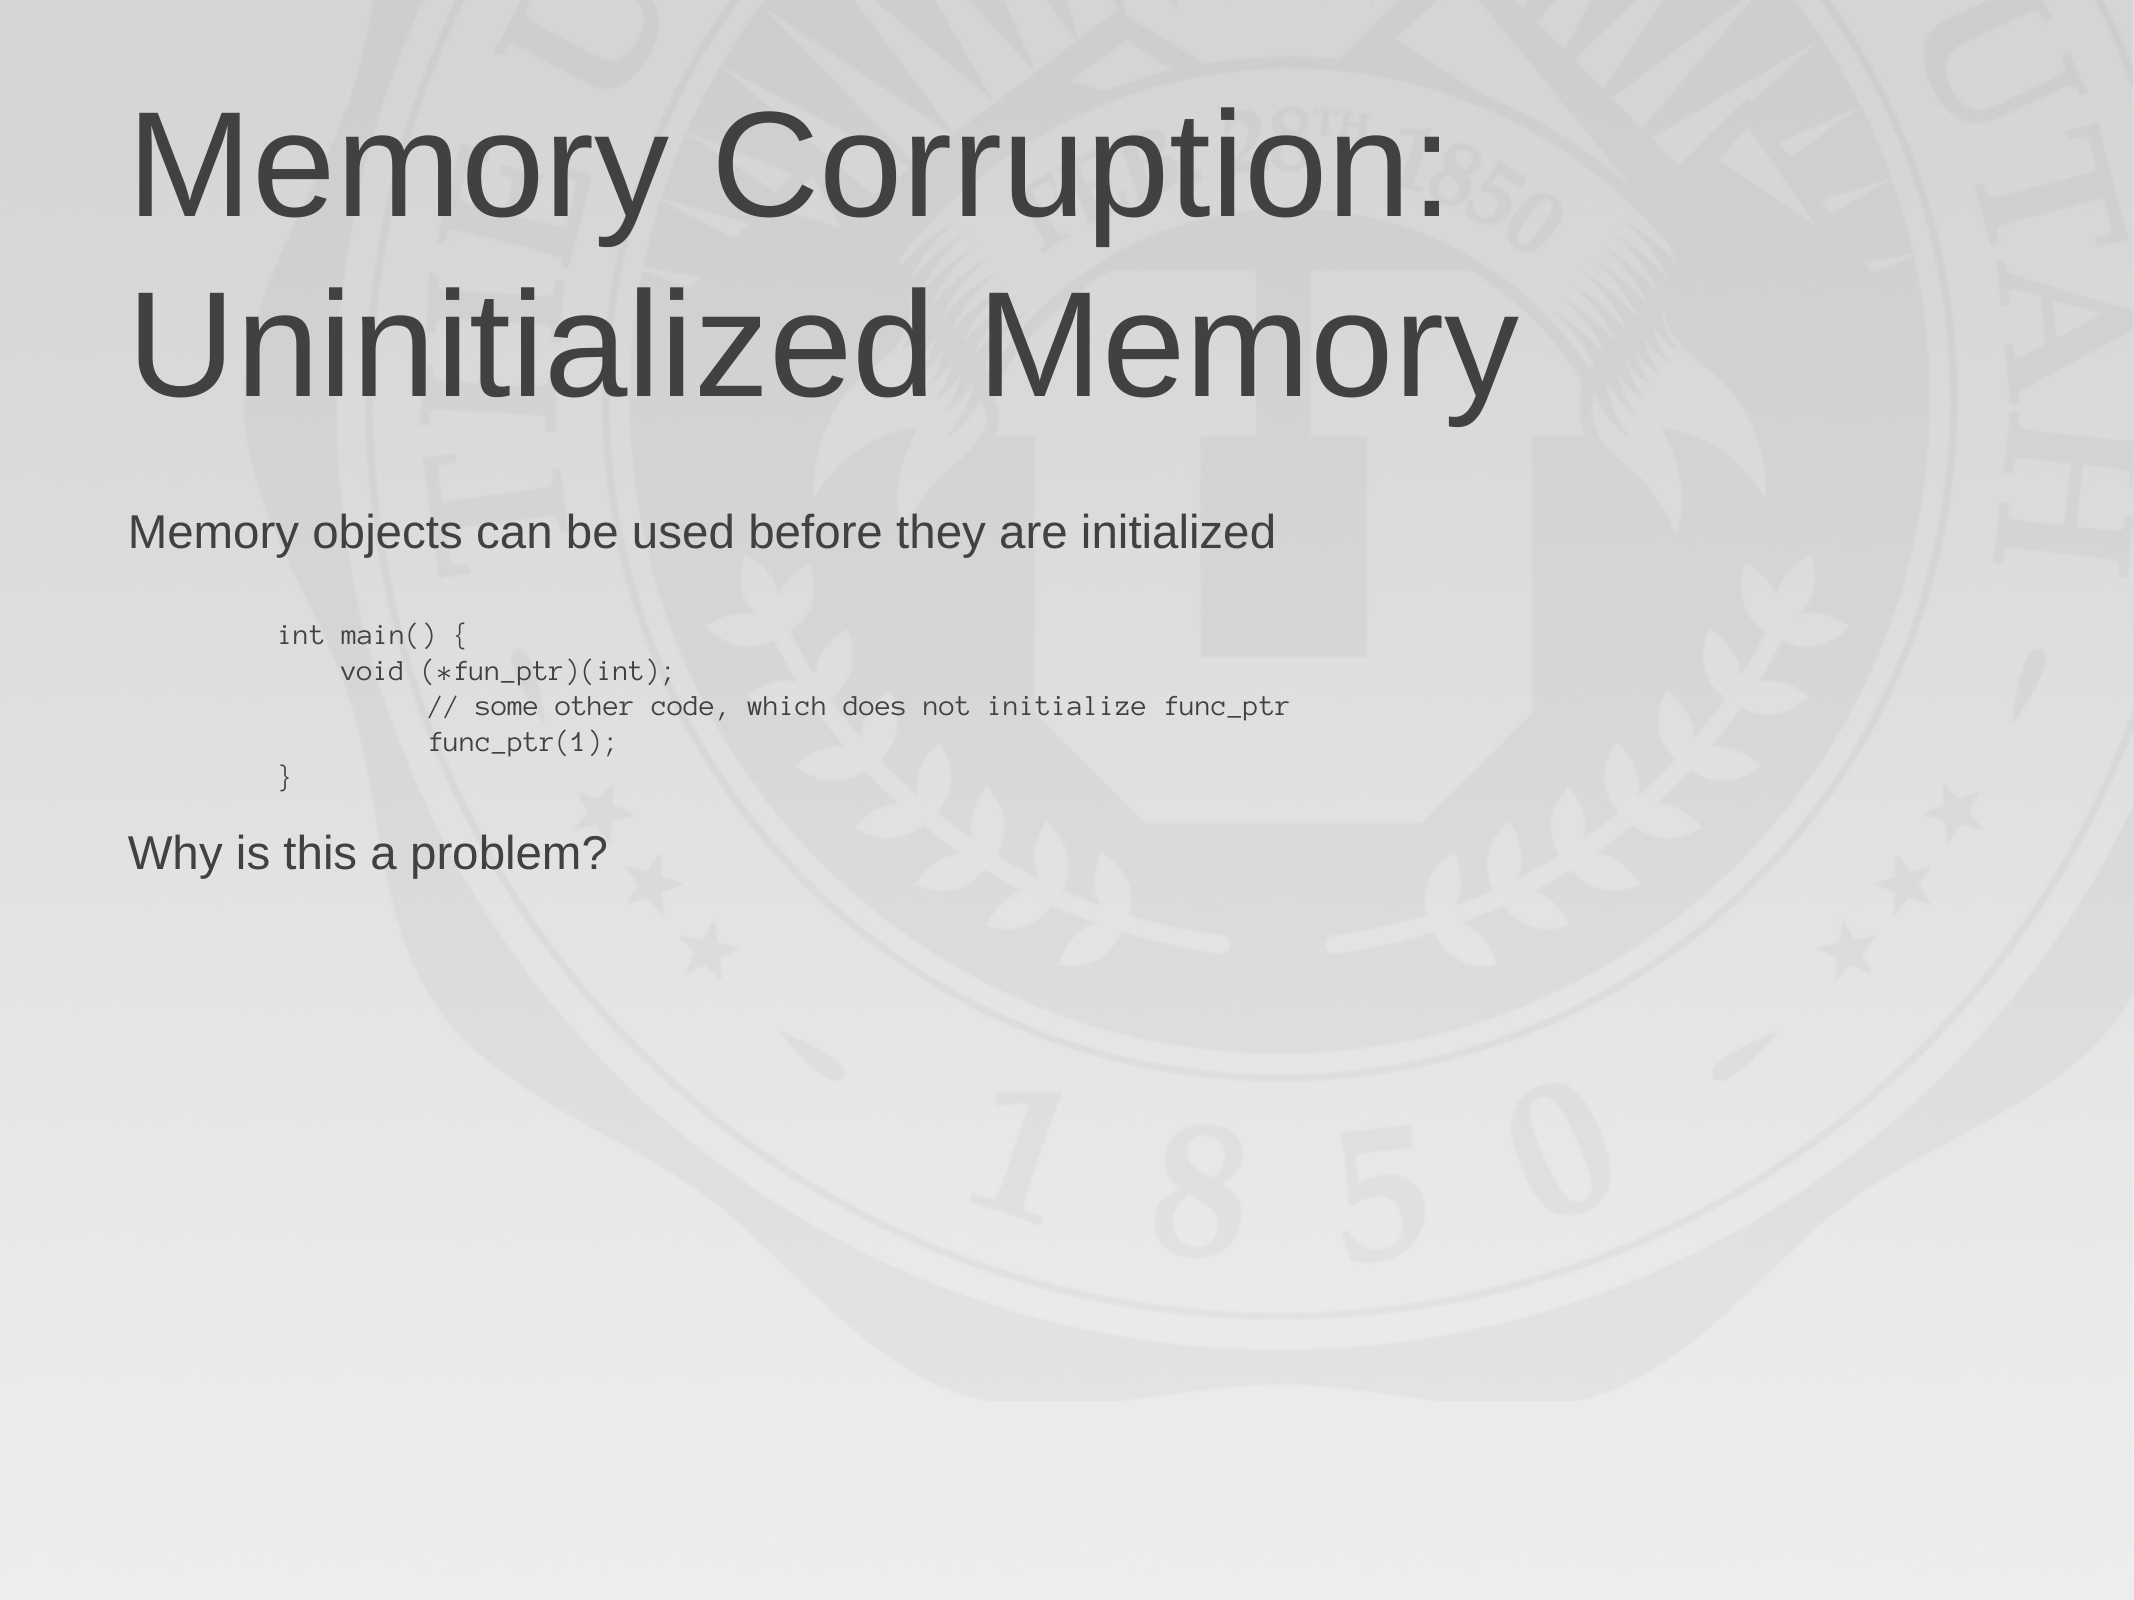

# Memory Corruption: Uninitialized Memory
Memory objects can be used before they are initialized

	int main() {
void (*fun_ptr)(int);
		// some other code, which does not initialize func_ptr
		func_ptr(1);
	}
Why is this a problem?